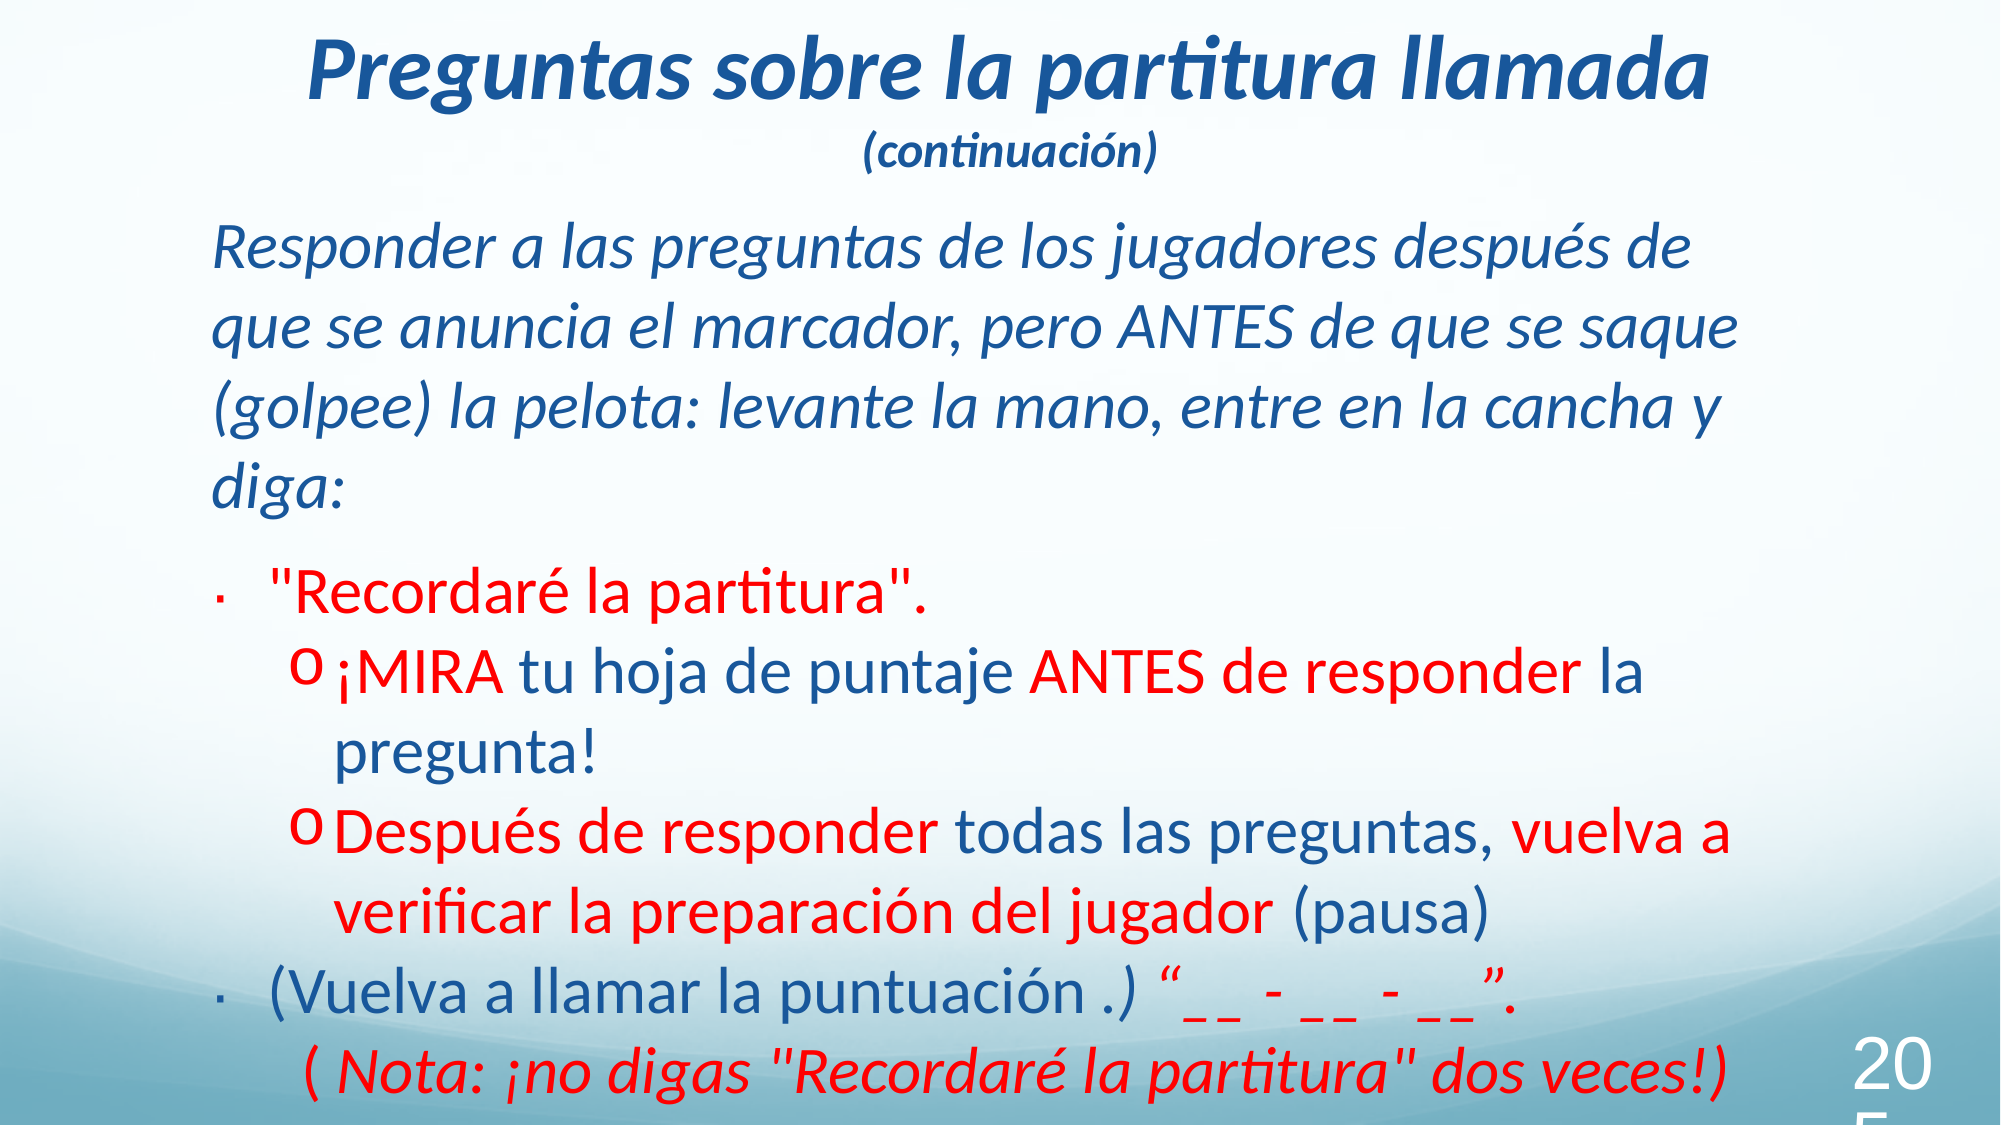

Preguntas sobre la partitura llamada (continuación)

Responder a las preguntas de los jugadores después de que se anuncia el marcador, pero ANTES de que se saque (golpee) la pelota: levante la mano, entre en la cancha y diga:

"Recordaré la partitura".
¡MIRA tu hoja de puntaje ANTES de responder la pregunta!
Después de responder todas las preguntas, vuelva a verificar la preparación del jugador (pausa)
(Vuelva a llamar la puntuación .) “__ - __ - __”.
      ( Nota: ¡no digas "Recordaré la partitura" dos veces!)

205